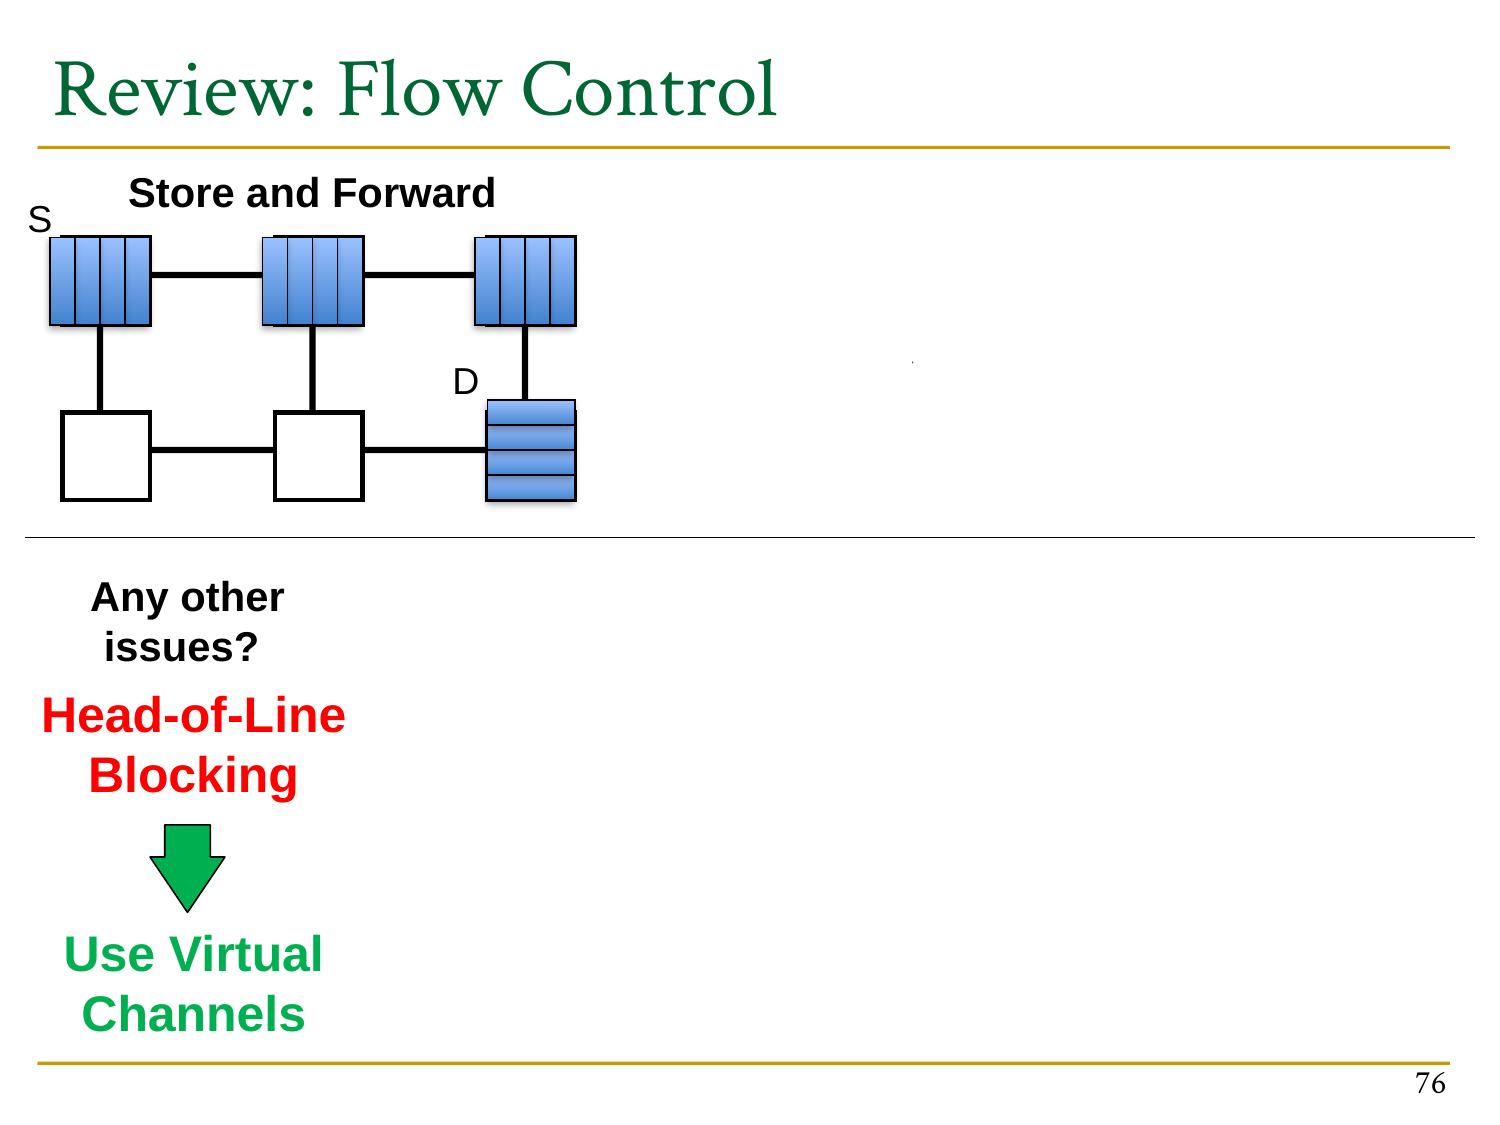

# Review: Flow Control
Store and Forward

Cut Through / Wormhole

S
S

Shrink Buffers
Reduce latency

D
D

Any other issues?

Channel idle but red packet blocked behind blue

Head-of-Line
Blocking

Red holds this channel: channel remains idle until read proceeds

Blocked by other packets
Buffer full: blue cannot proceed
Use Virtual
Channels

76